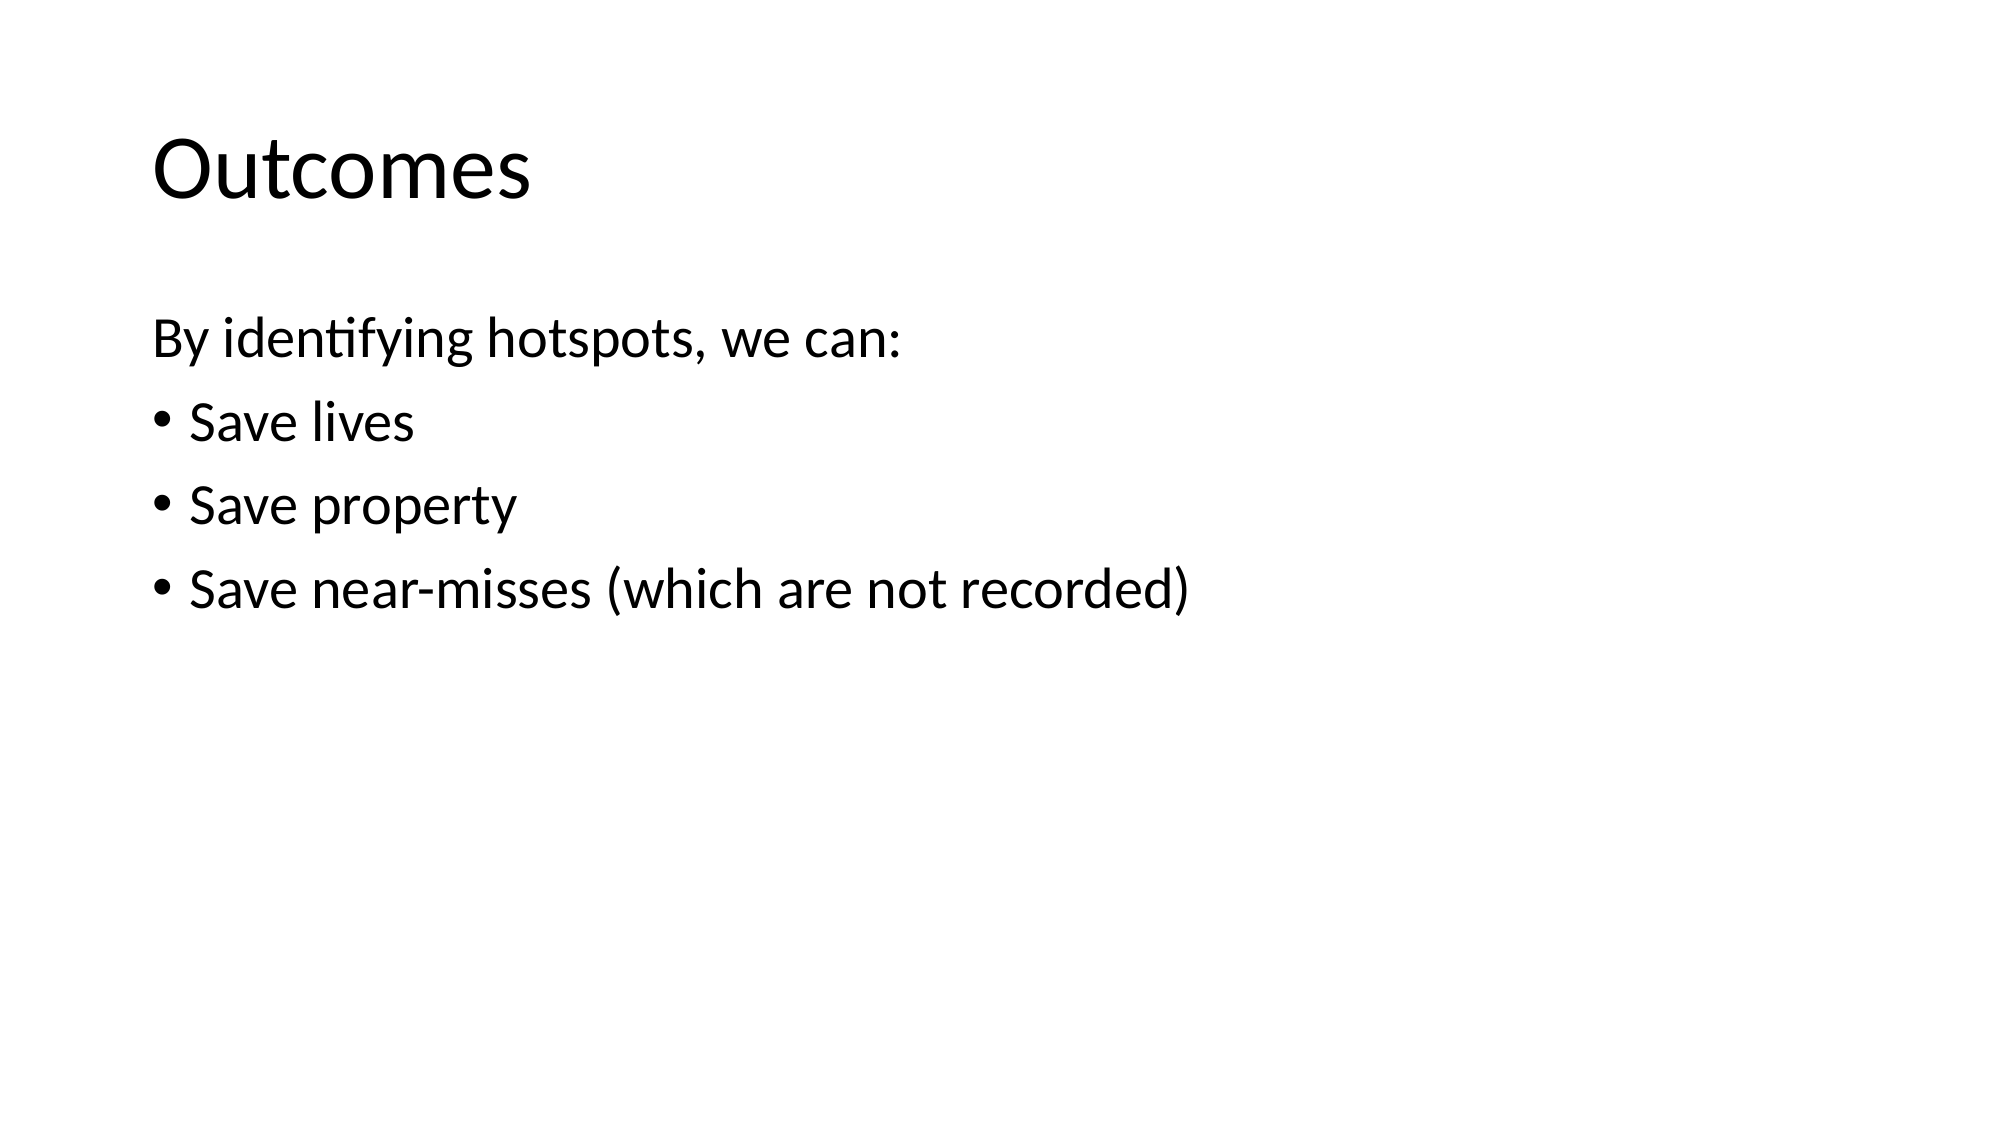

# Outcomes
By identifying hotspots, we can:
Save lives
Save property
Save near-misses (which are not recorded)